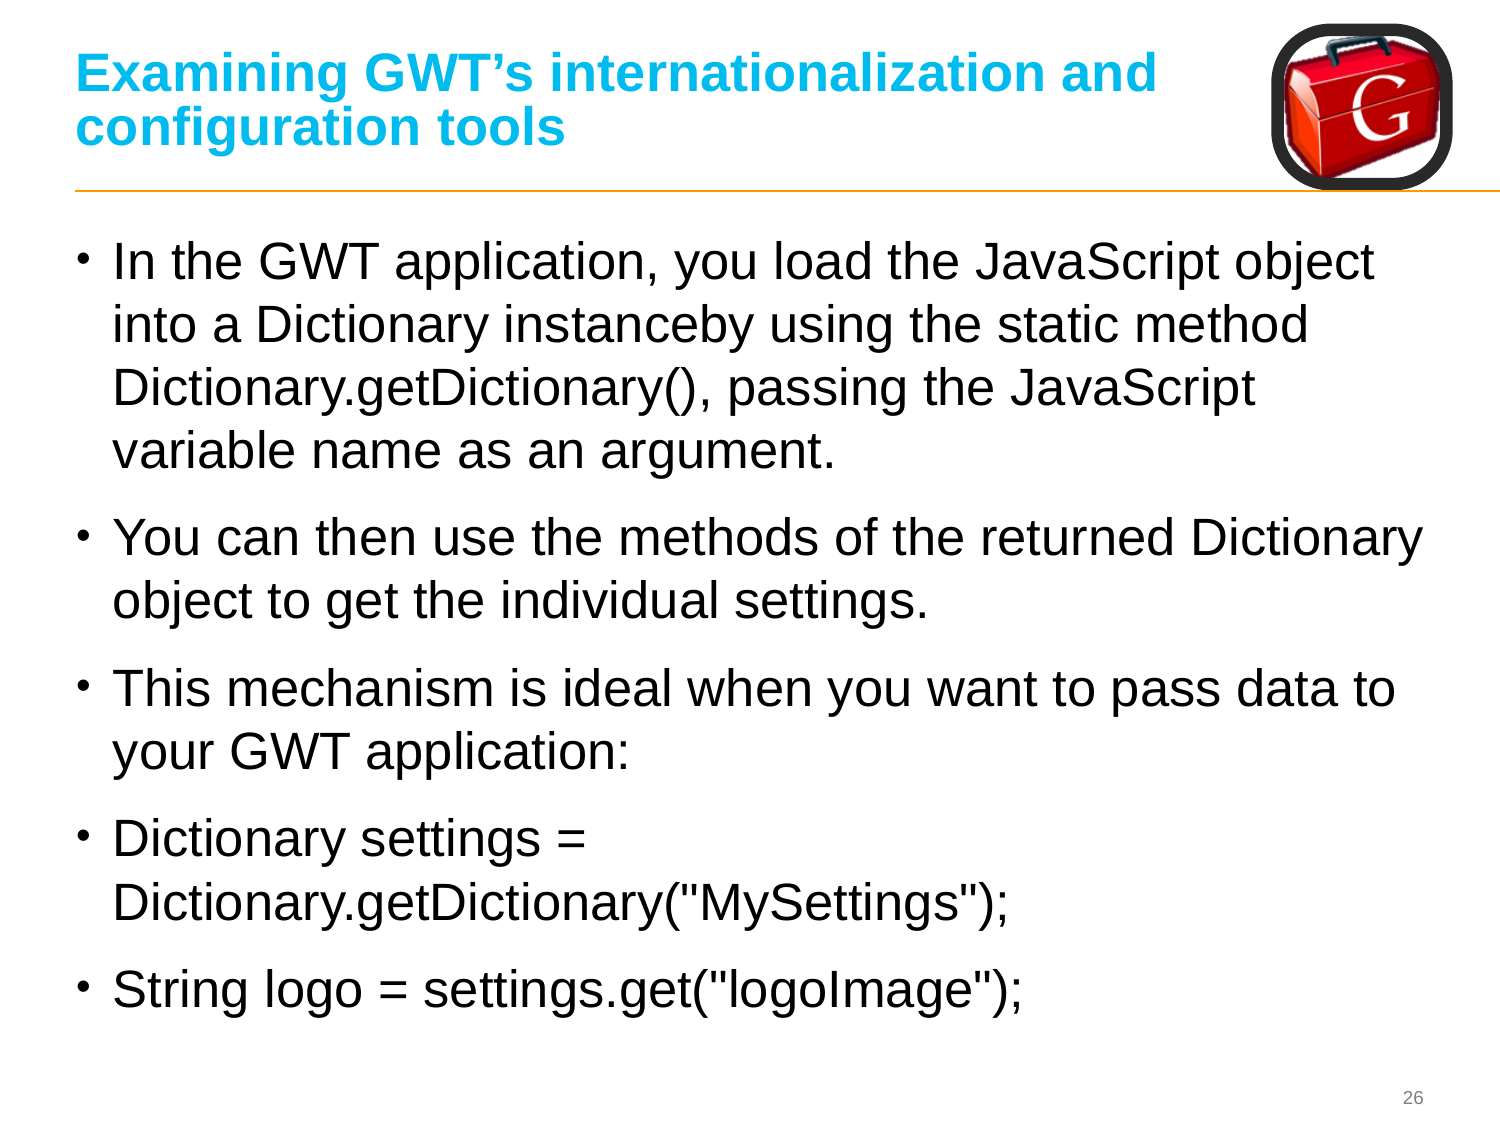

# Examining GWT’s internationalization and configuration tools
In the GWT application, you load the JavaScript object into a Dictionary instanceby using the static method Dictionary.getDictionary(), passing the JavaScript variable name as an argument.
You can then use the methods of the returned Dictionary object to get the individual settings.
This mechanism is ideal when you want to pass data to your GWT application:
Dictionary settings = Dictionary.getDictionary("MySettings");
String logo = settings.get("logoImage");